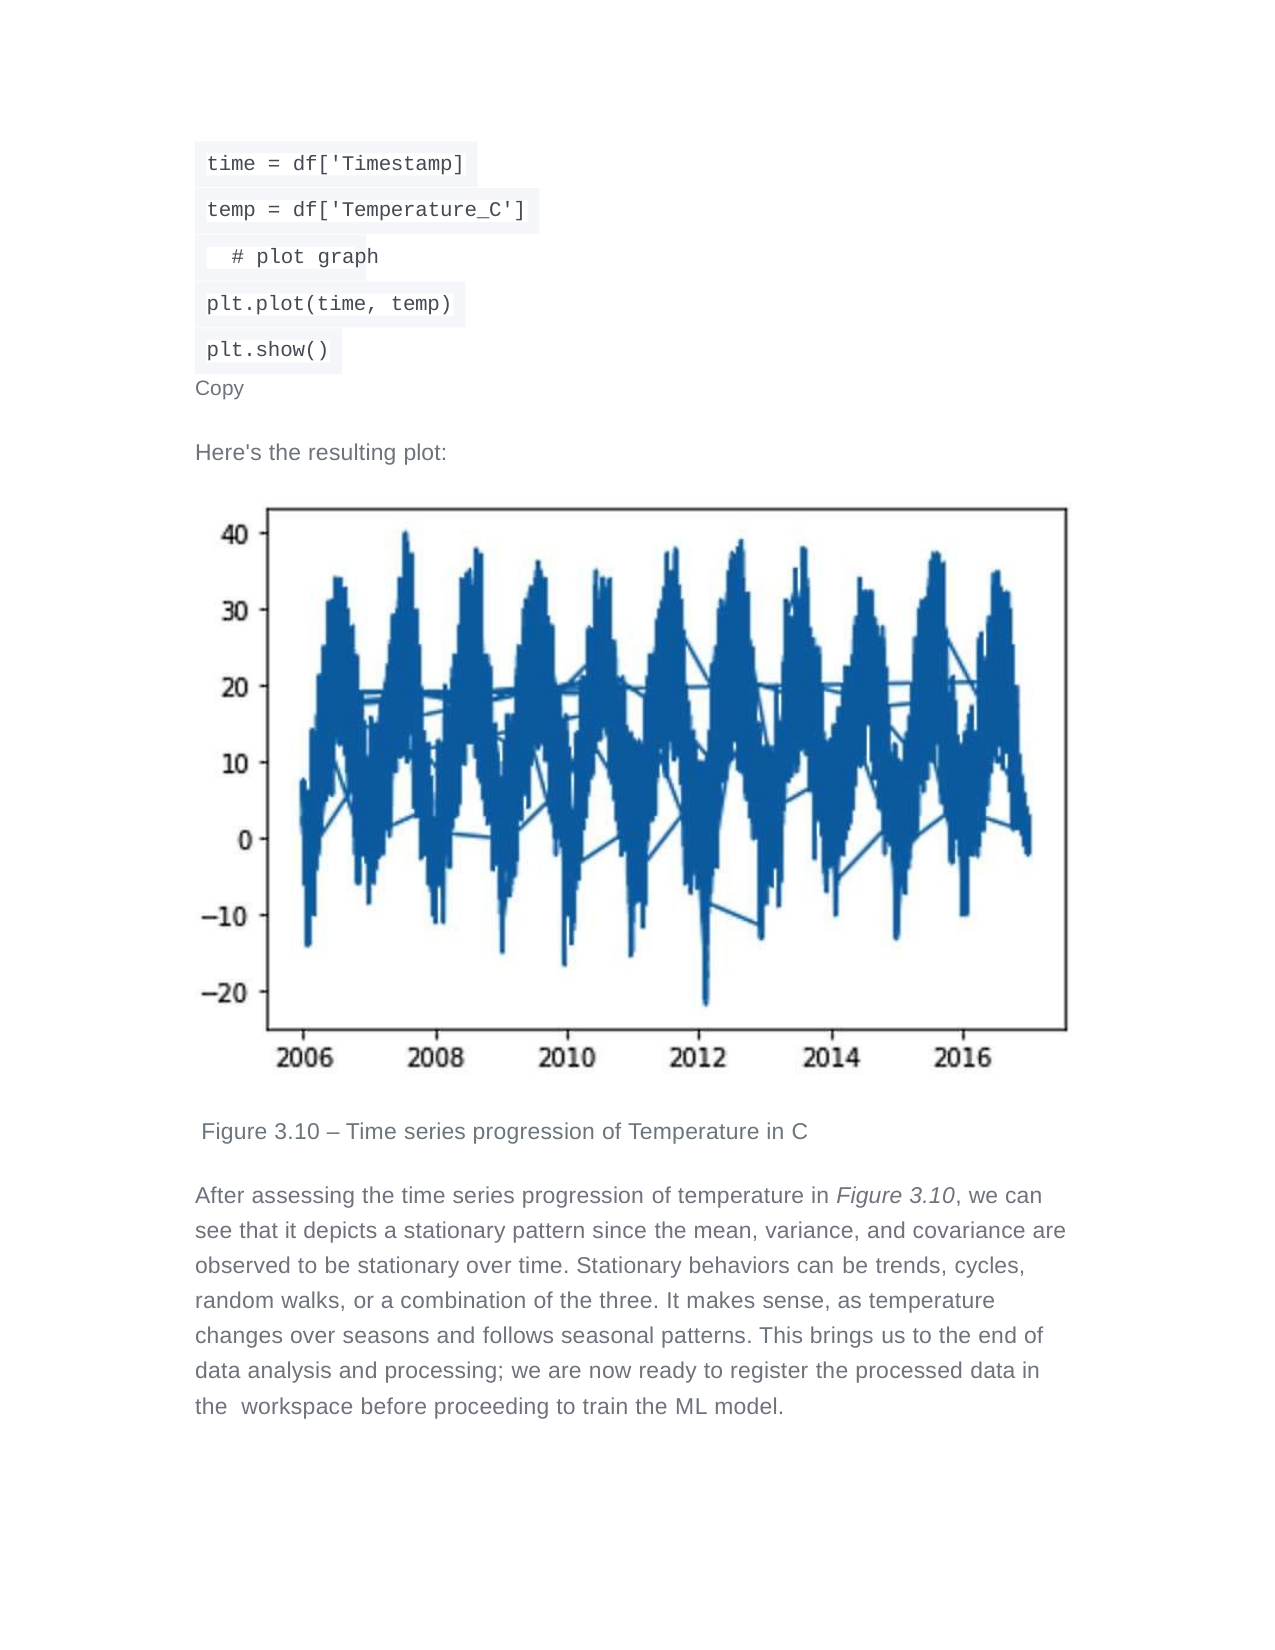

time = df['Timestamp]
temp = df['Temperature_C']   # plot graph  plt.plot(time, temp)  plt.show()
Copy

Here's the resulting plot:

Figure 3.10 – Time series progression of Temperature in C

After assessing the time series progression of temperature in Figure 3.10, we can  see that it depicts a stationary pattern since the mean, variance, and covariance are  observed to be stationary over time. Stationary behaviors can be trends, cycles,  random walks, or a combination of the three. It makes sense, as temperature  changes over seasons and follows seasonal patterns. This brings us to the end of  data analysis and processing; we are now ready to register the processed data in the  workspace before proceeding to train the ML model.